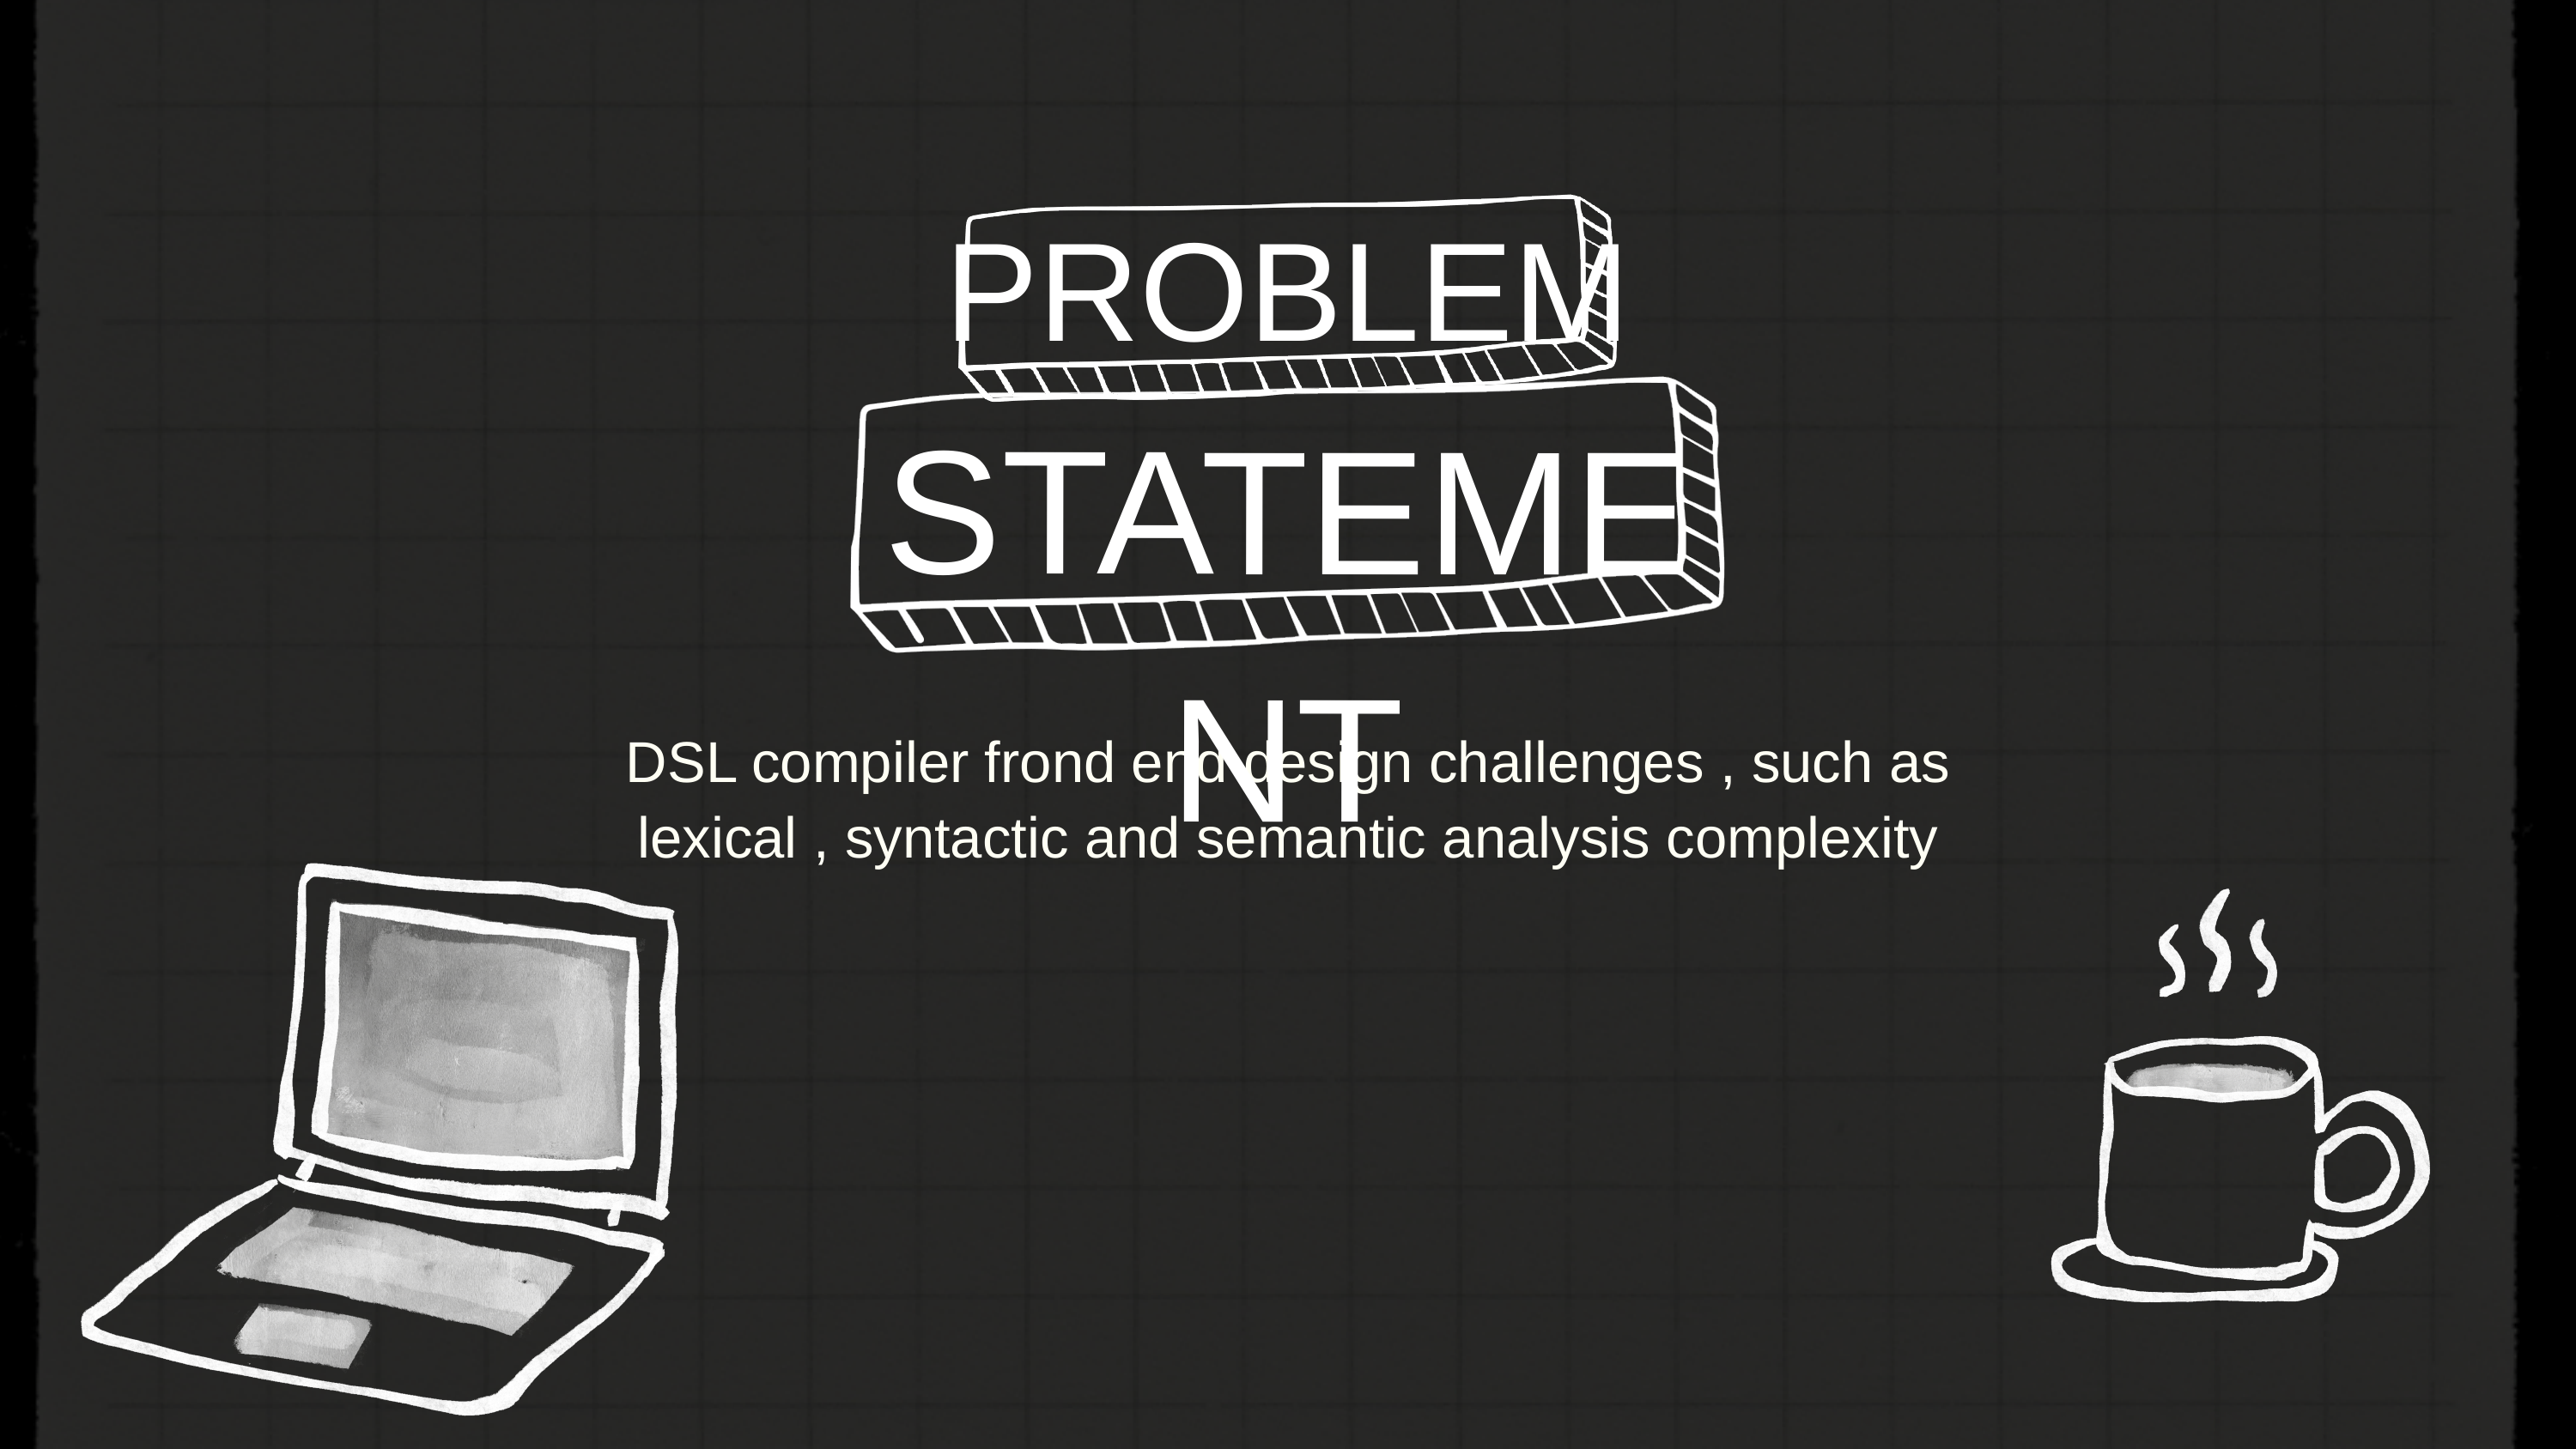

PROBLEM

STATEMENT

DSL compiler frond end design challenges , such as lexical , syntactic and semantic analysis complexity